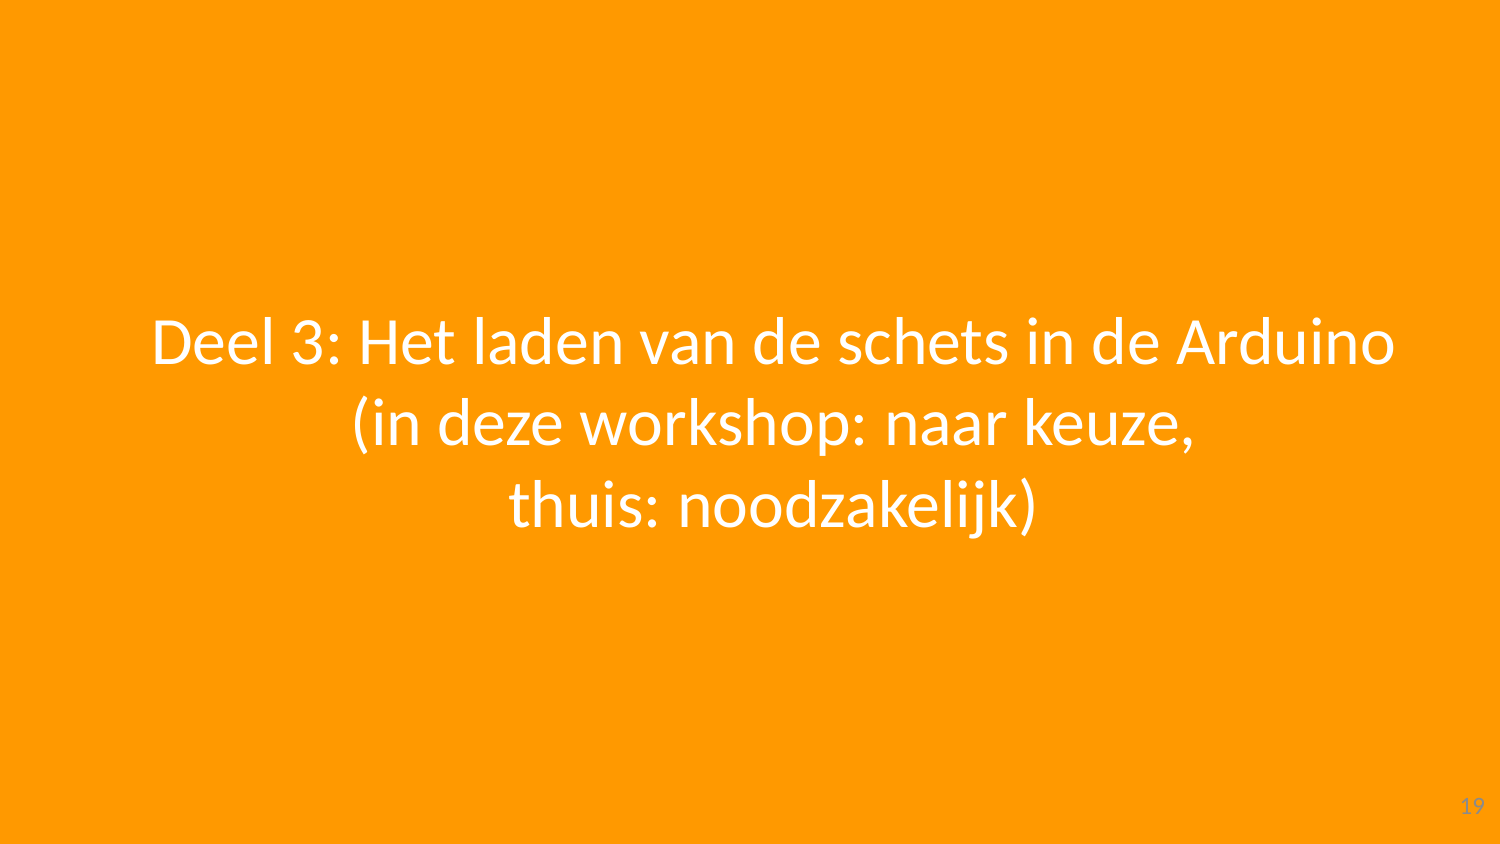

# Deel 3: Het laden van de schets in de Arduino (in deze workshop: naar keuze, thuis: noodzakelijk)
19